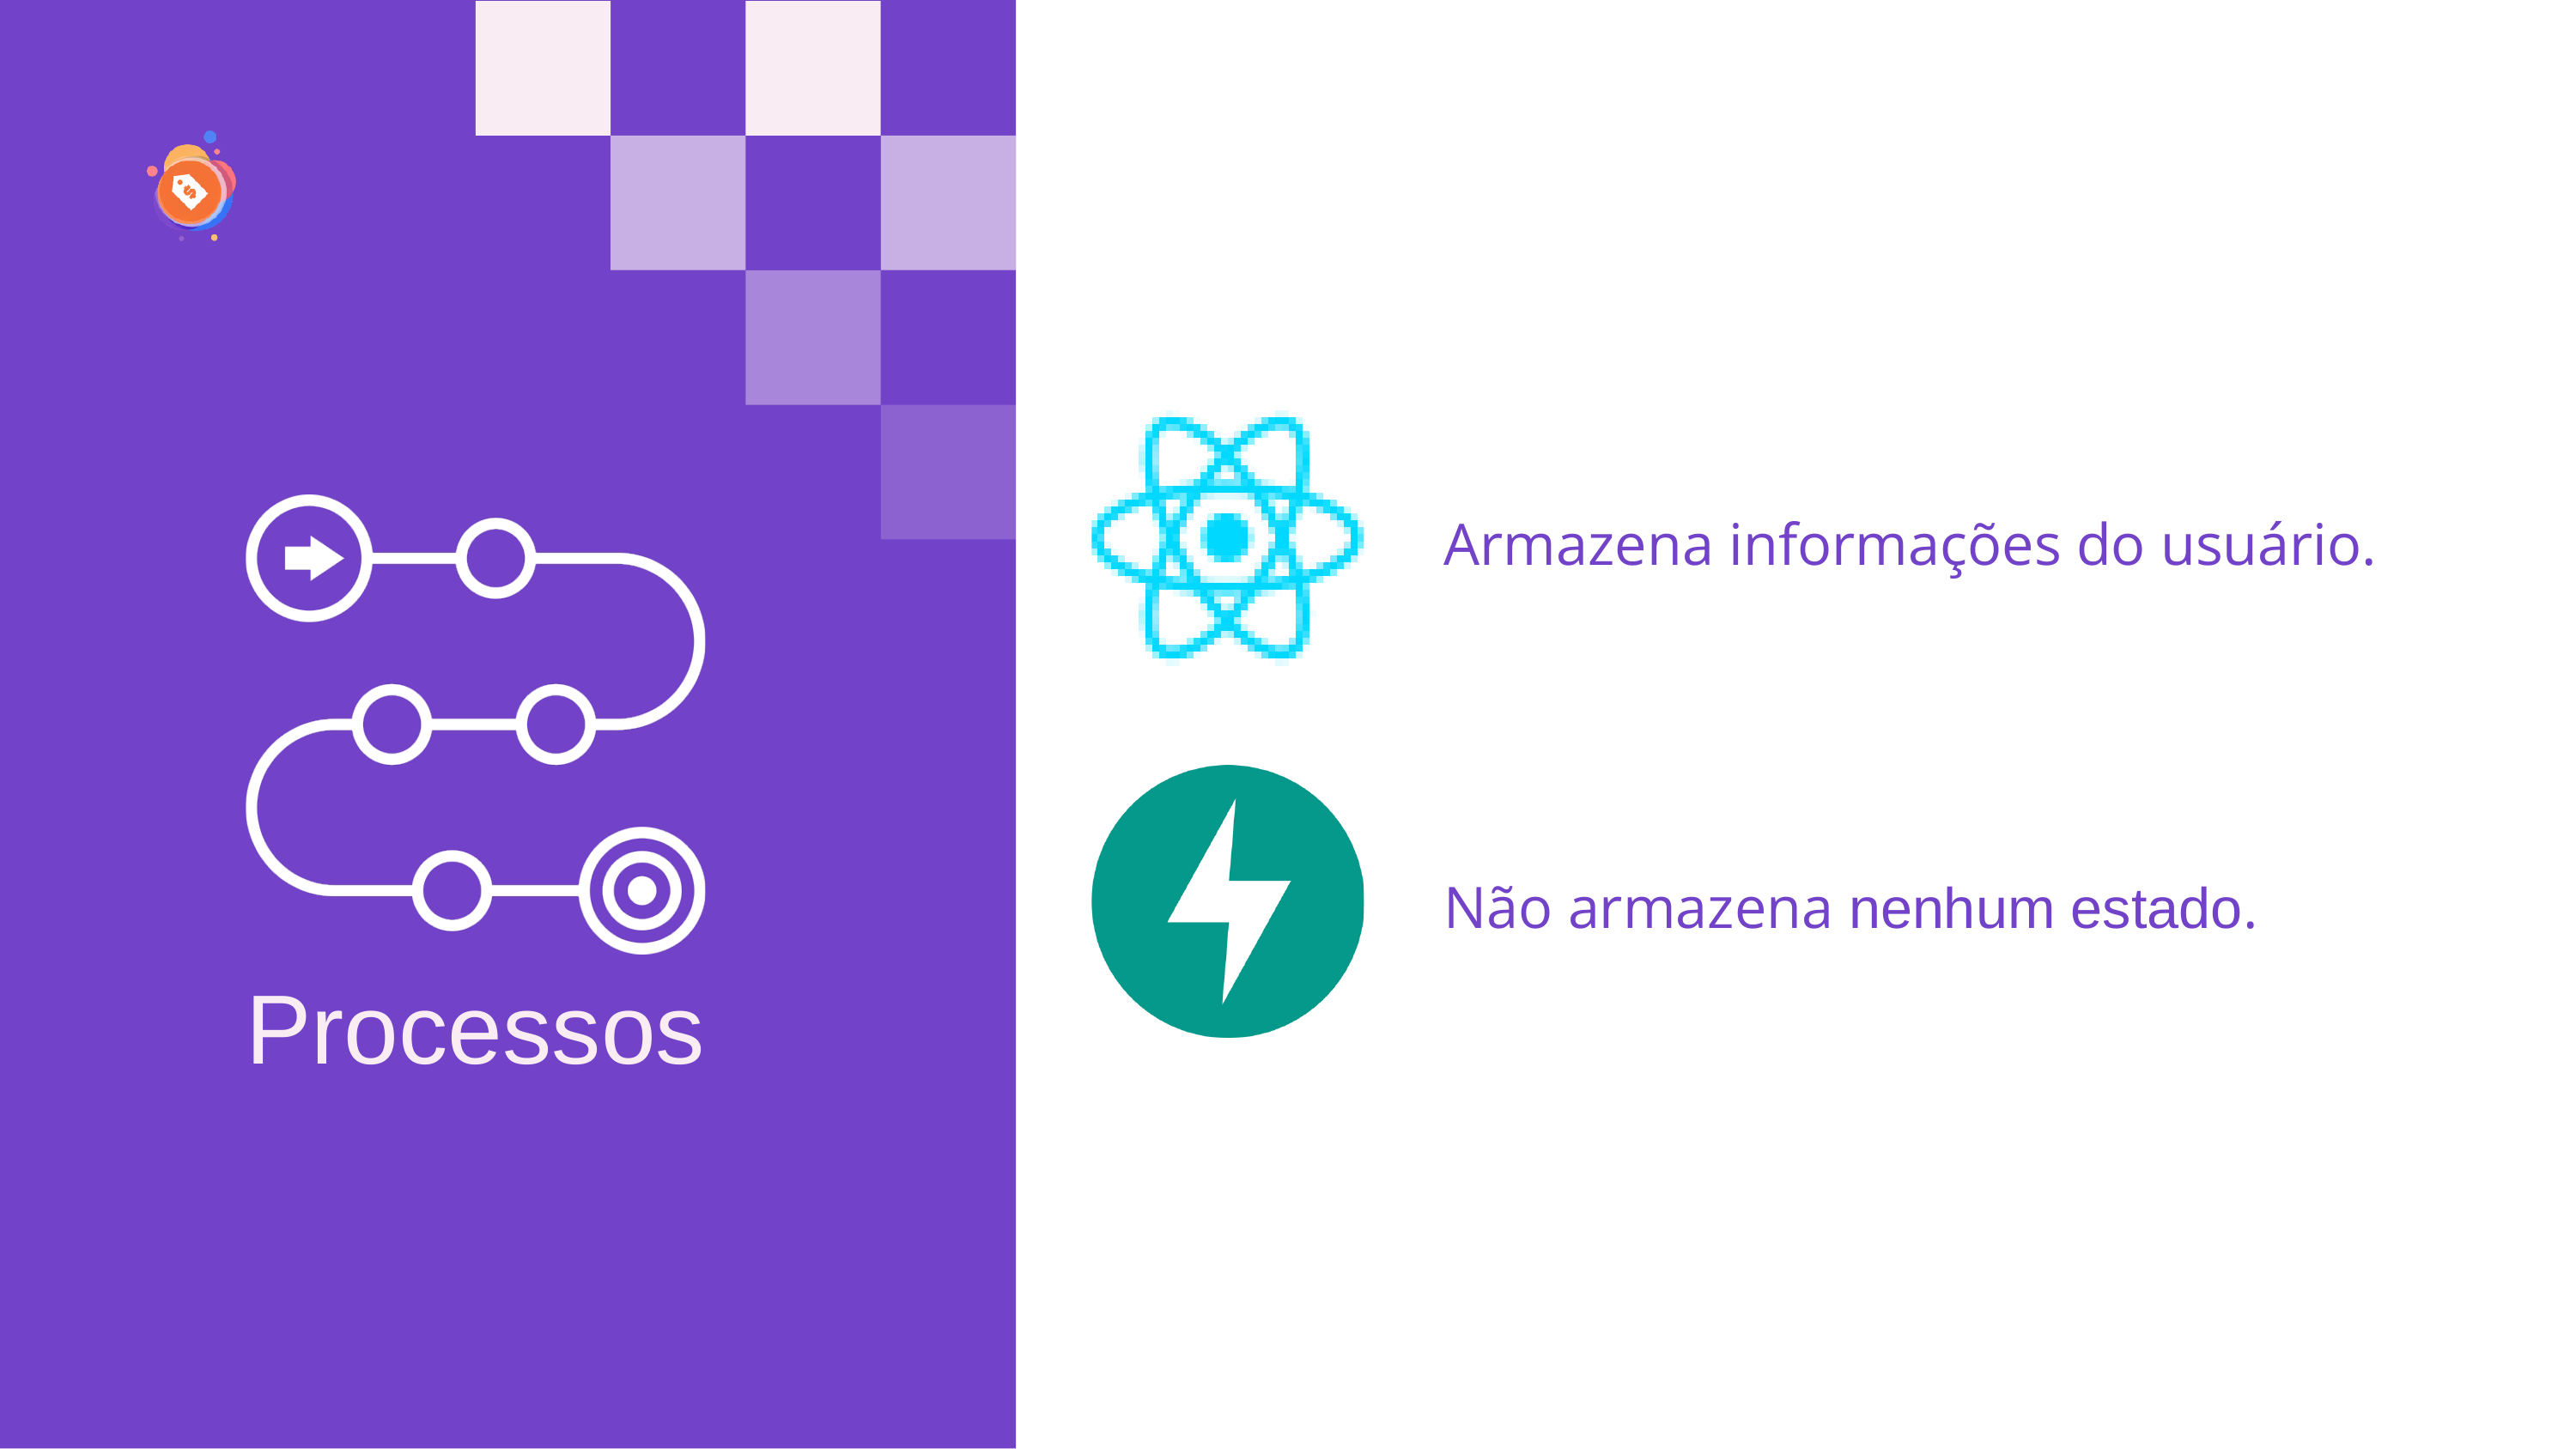

Armazena informações do usuário.

Não armazena nenhum estado.
Processos